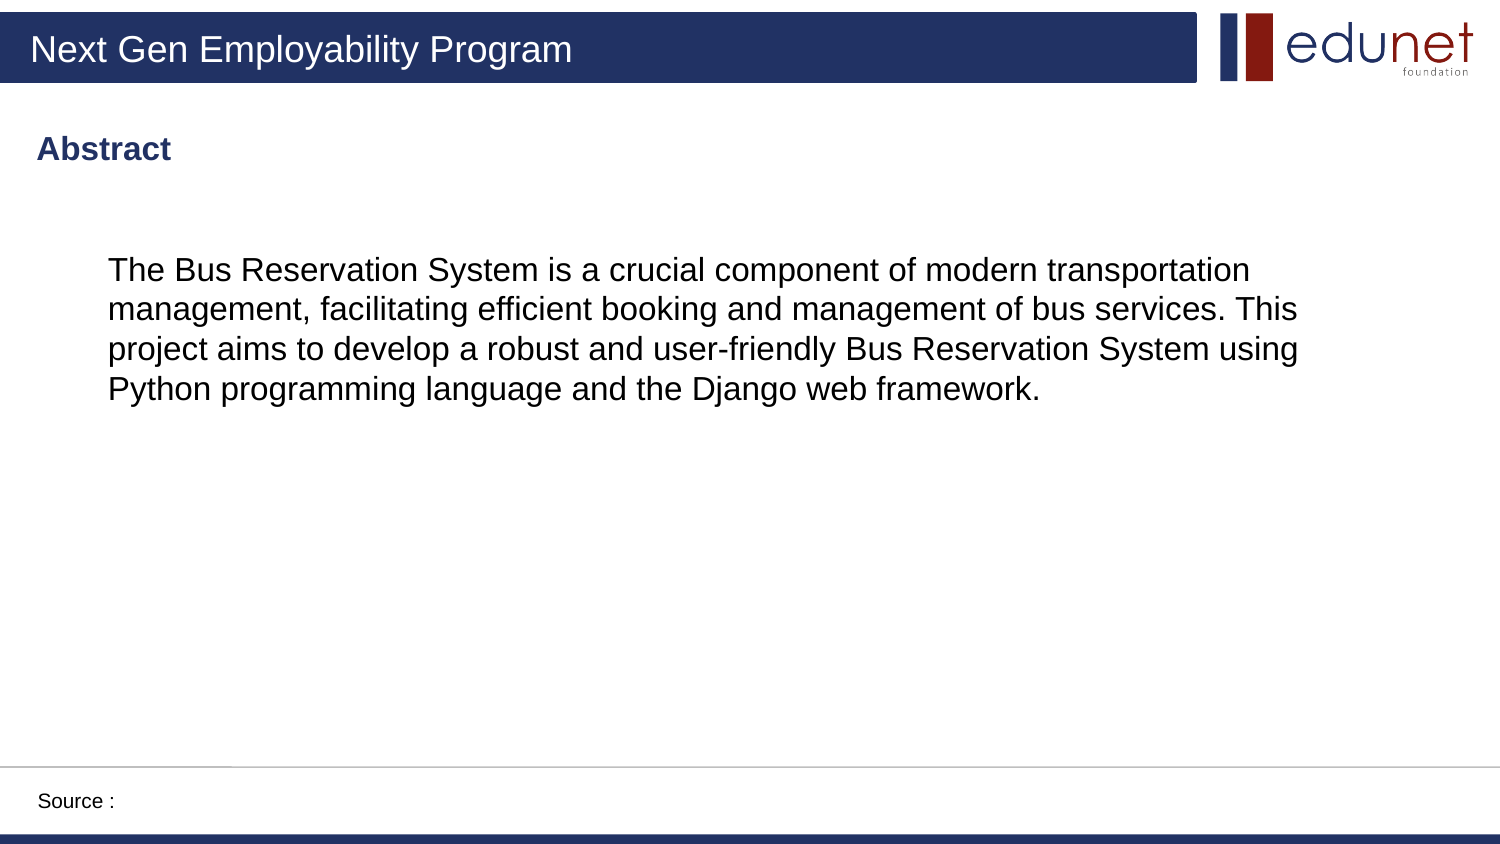

# Abstract
The Bus Reservation System is a crucial component of modern transportation management, facilitating efficient booking and management of bus services. This project aims to develop a robust and user-friendly Bus Reservation System using Python programming language and the Django web framework.

Source :